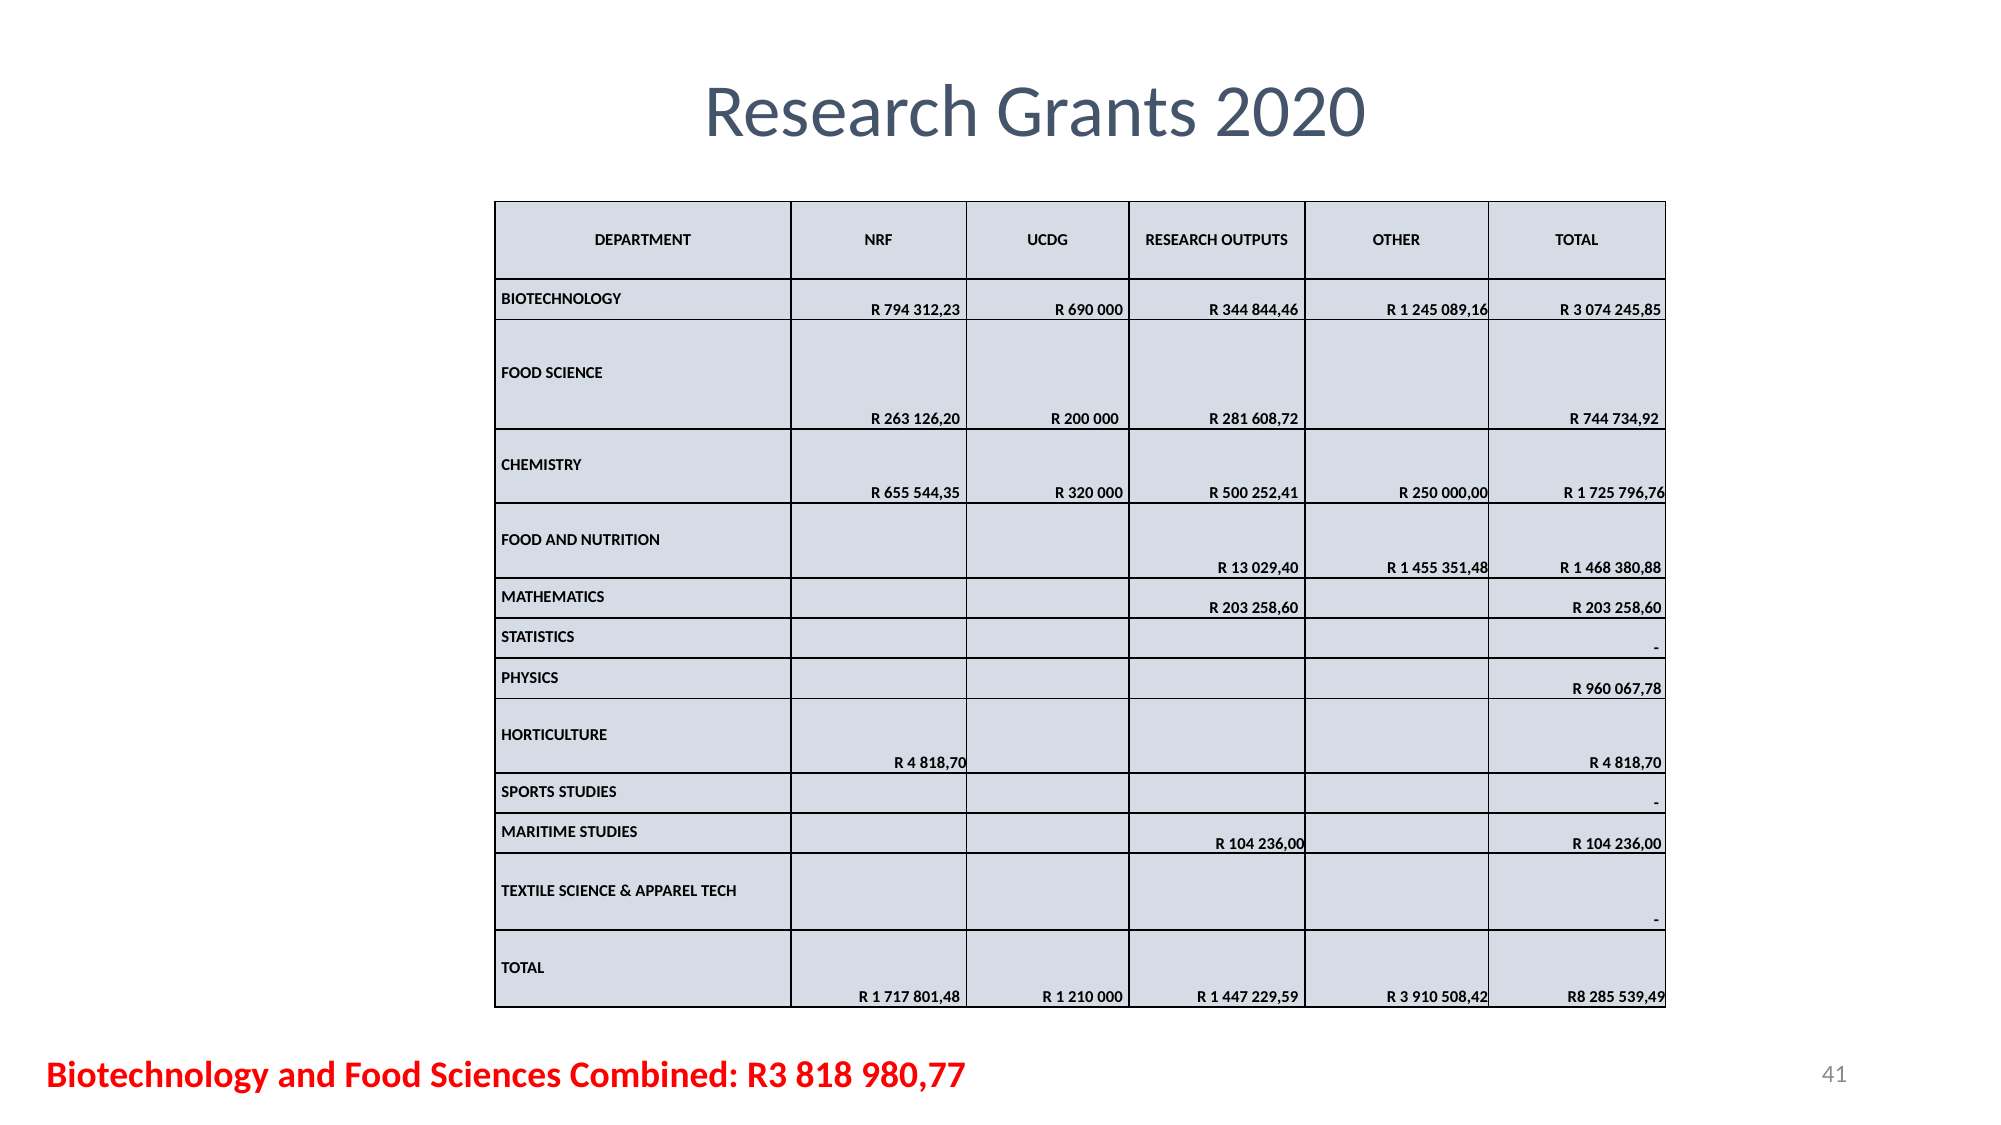

# Research Grants 2020
| DEPARTMENT | NRF | UCDG | RESEARCH OUTPUTS | OTHER | TOTAL |
| --- | --- | --- | --- | --- | --- |
| BIOTECHNOLOGY | R 794 312,23 | R 690 000 | R 344 844,46 | R 1 245 089,16 | R 3 074 245,85 |
| FOOD SCIENCE | R 263 126,20 | R 200 000 | R 281 608,72 |  | R 744 734,92 |
| CHEMISTRY | R 655 544,35 | R 320 000 | R 500 252,41 | R 250 000,00 | R 1 725 796,76 |
| FOOD AND NUTRITION |  |  | R 13 029,40 | R 1 455 351,48 | R 1 468 380,88 |
| MATHEMATICS |  |  | R 203 258,60 |  | R 203 258,60 |
| STATISTICS |  |  |  |  | - |
| PHYSICS |  |  |  |  | R 960 067,78 |
| HORTICULTURE | R 4 818,70 |  |  |  | R 4 818,70 |
| SPORTS STUDIES |  |  |  |  | - |
| MARITIME STUDIES |  |  | R 104 236,00 |  | R 104 236,00 |
| TEXTILE SCIENCE & APPAREL TECH |  |  |  |  | - |
| TOTAL | R 1 717 801,48 | R 1 210 000 | R 1 447 229,59 | R 3 910 508,42 | R8 285 539,49 |
41
Biotechnology and Food Sciences Combined: R3 818 980,77